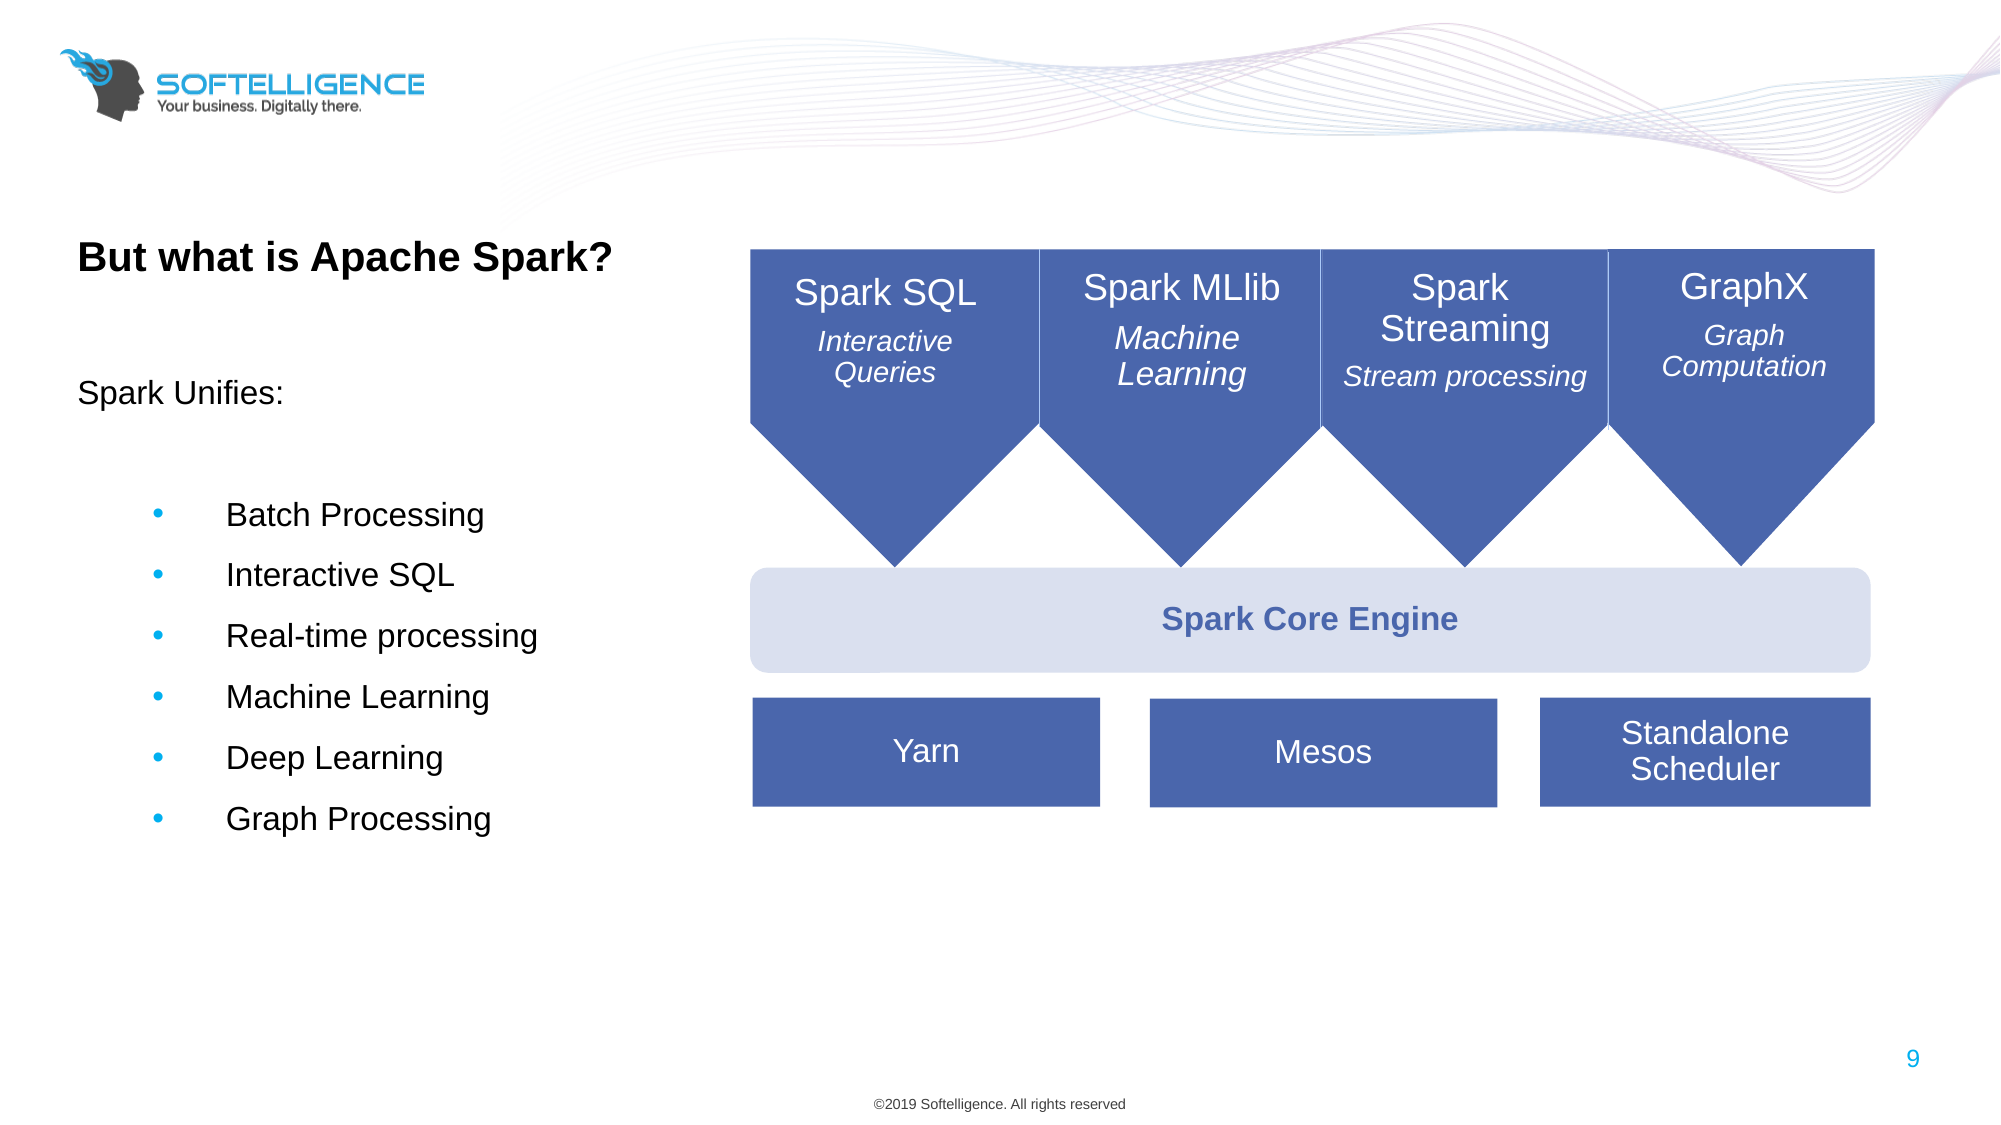

But what is Apache Spark?

Spark Unifies:

Batch Processing
Interactive SQL
Real-time processing
Machine Learning
Deep Learning
Graph Processing
GraphX
Graph
Computation
Spark MLlib
Machine
Learning
Spark
Streaming
Stream processing
Spark SQL
Interactive
Queries

Spark Core Engine
Yarn
Standalone Scheduler
Mesos
Spark MLlib
Machine
Learning
Spark Structured
Streaming
Stream processing
9
©2019 Softelligence. All rights reserved